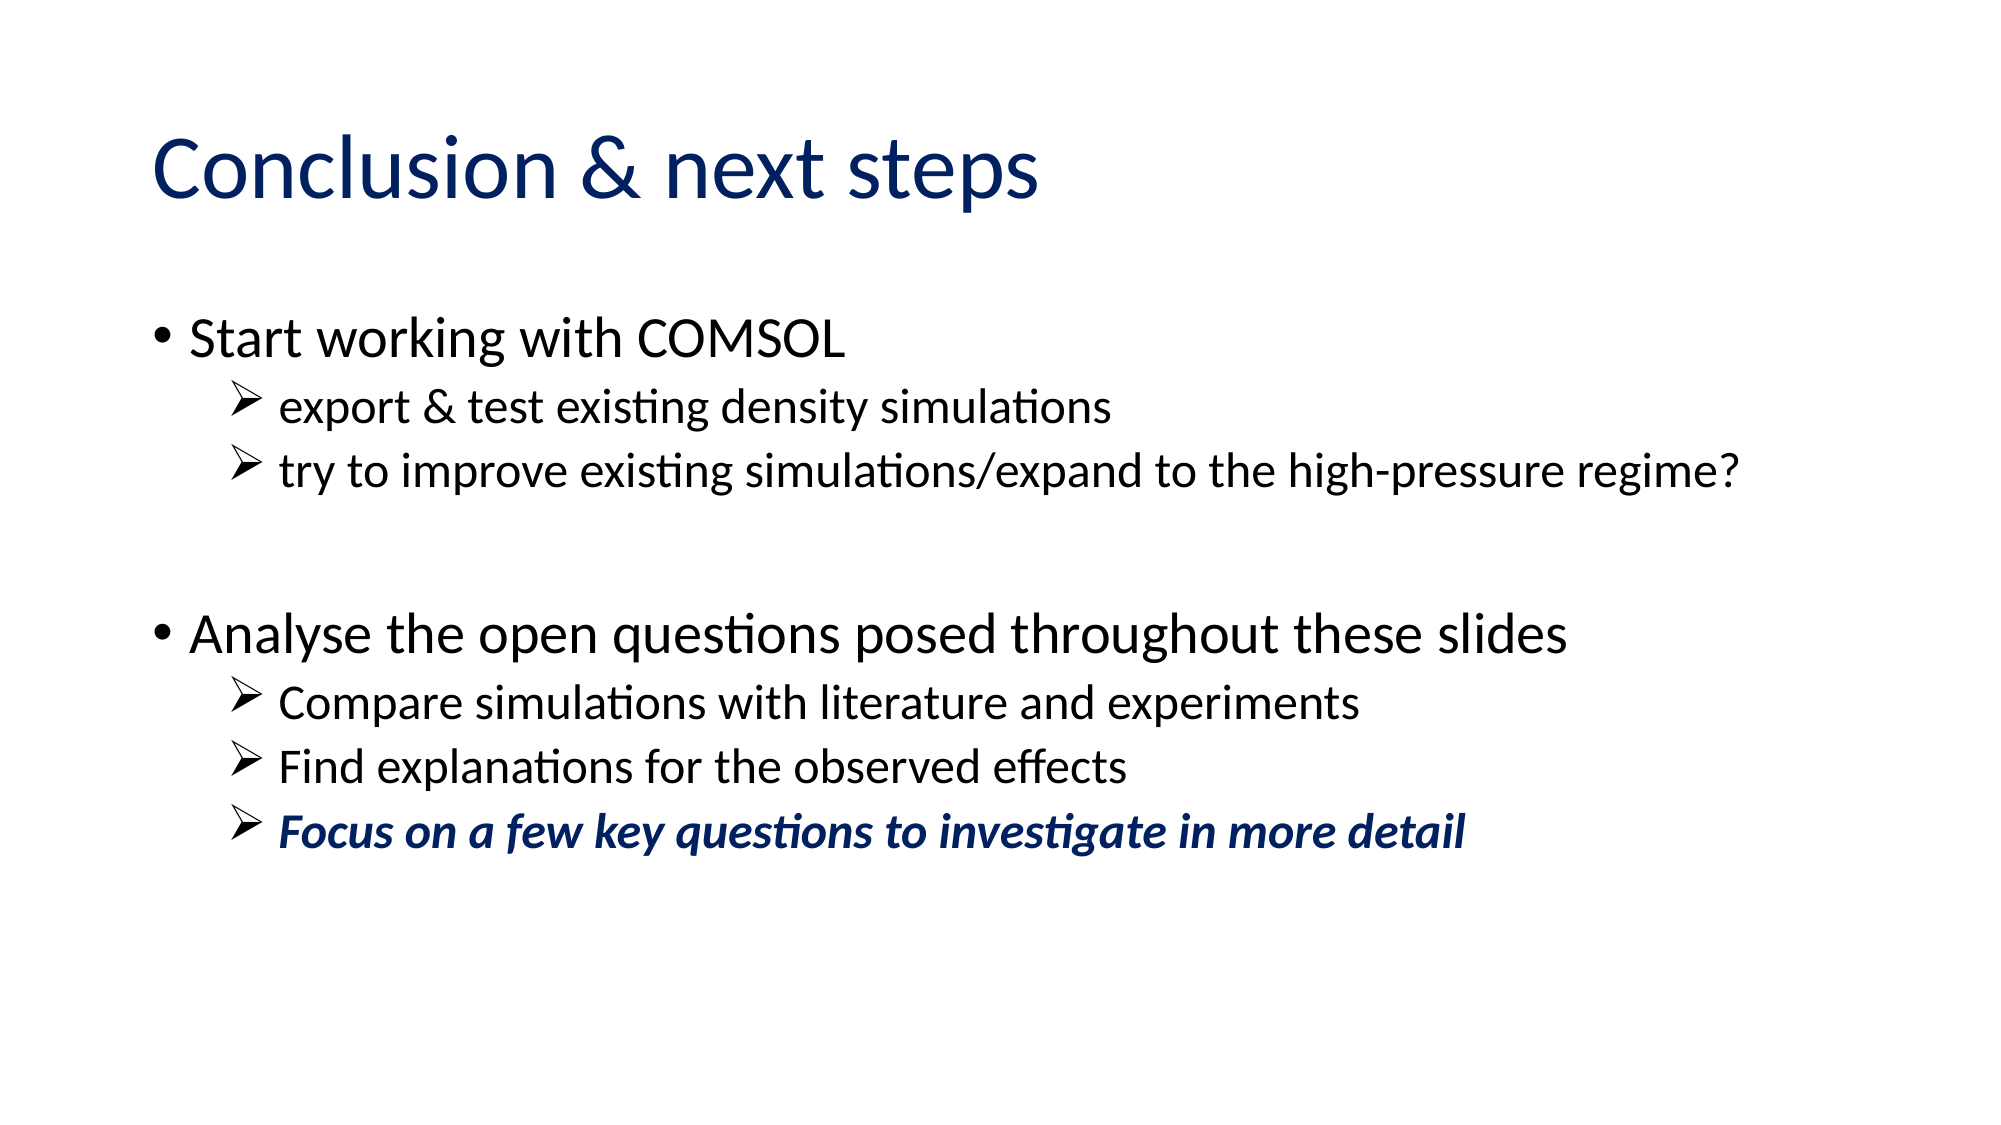

# Conclusion & next steps
Start working with COMSOL
 export & test existing density simulations
 try to improve existing simulations/expand to the high-pressure regime?

Analyse the open questions posed throughout these slides
 Compare simulations with literature and experiments
 Find explanations for the observed effects
 Focus on a few key questions to investigate in more detail